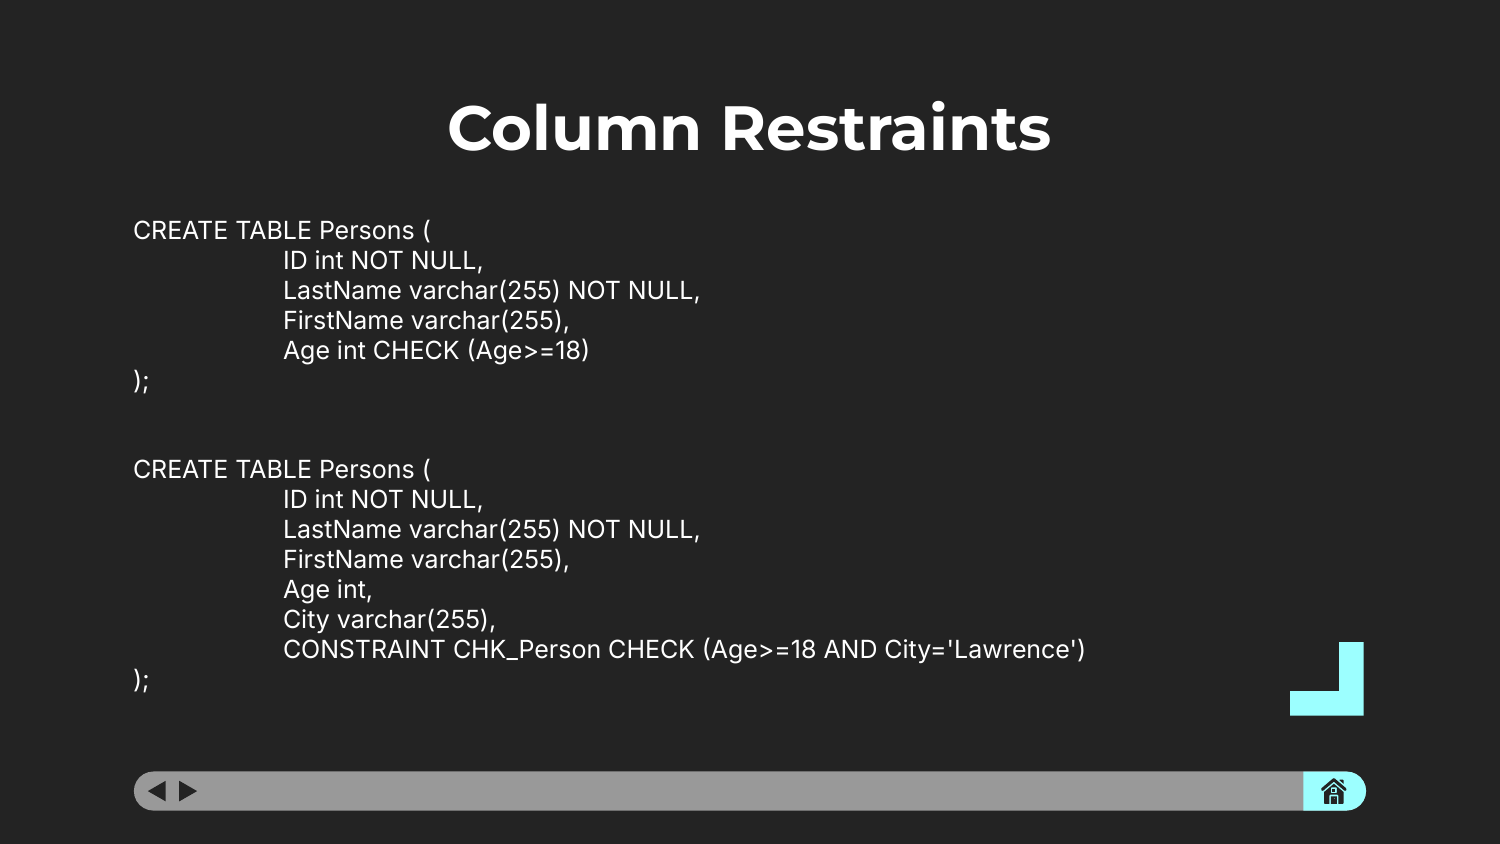

# Column Restraints
CREATE TABLE Persons (
	ID int NOT NULL,
	LastName varchar(255) NOT NULL,
	FirstName varchar(255),
	Age int CHECK (Age>=18)
);

CREATE TABLE Persons (
	ID int NOT NULL,
	LastName varchar(255) NOT NULL,
	FirstName varchar(255),
	Age int,
	City varchar(255),
	CONSTRAINT CHK_Person CHECK (Age>=18 AND City='Lawrence')
);